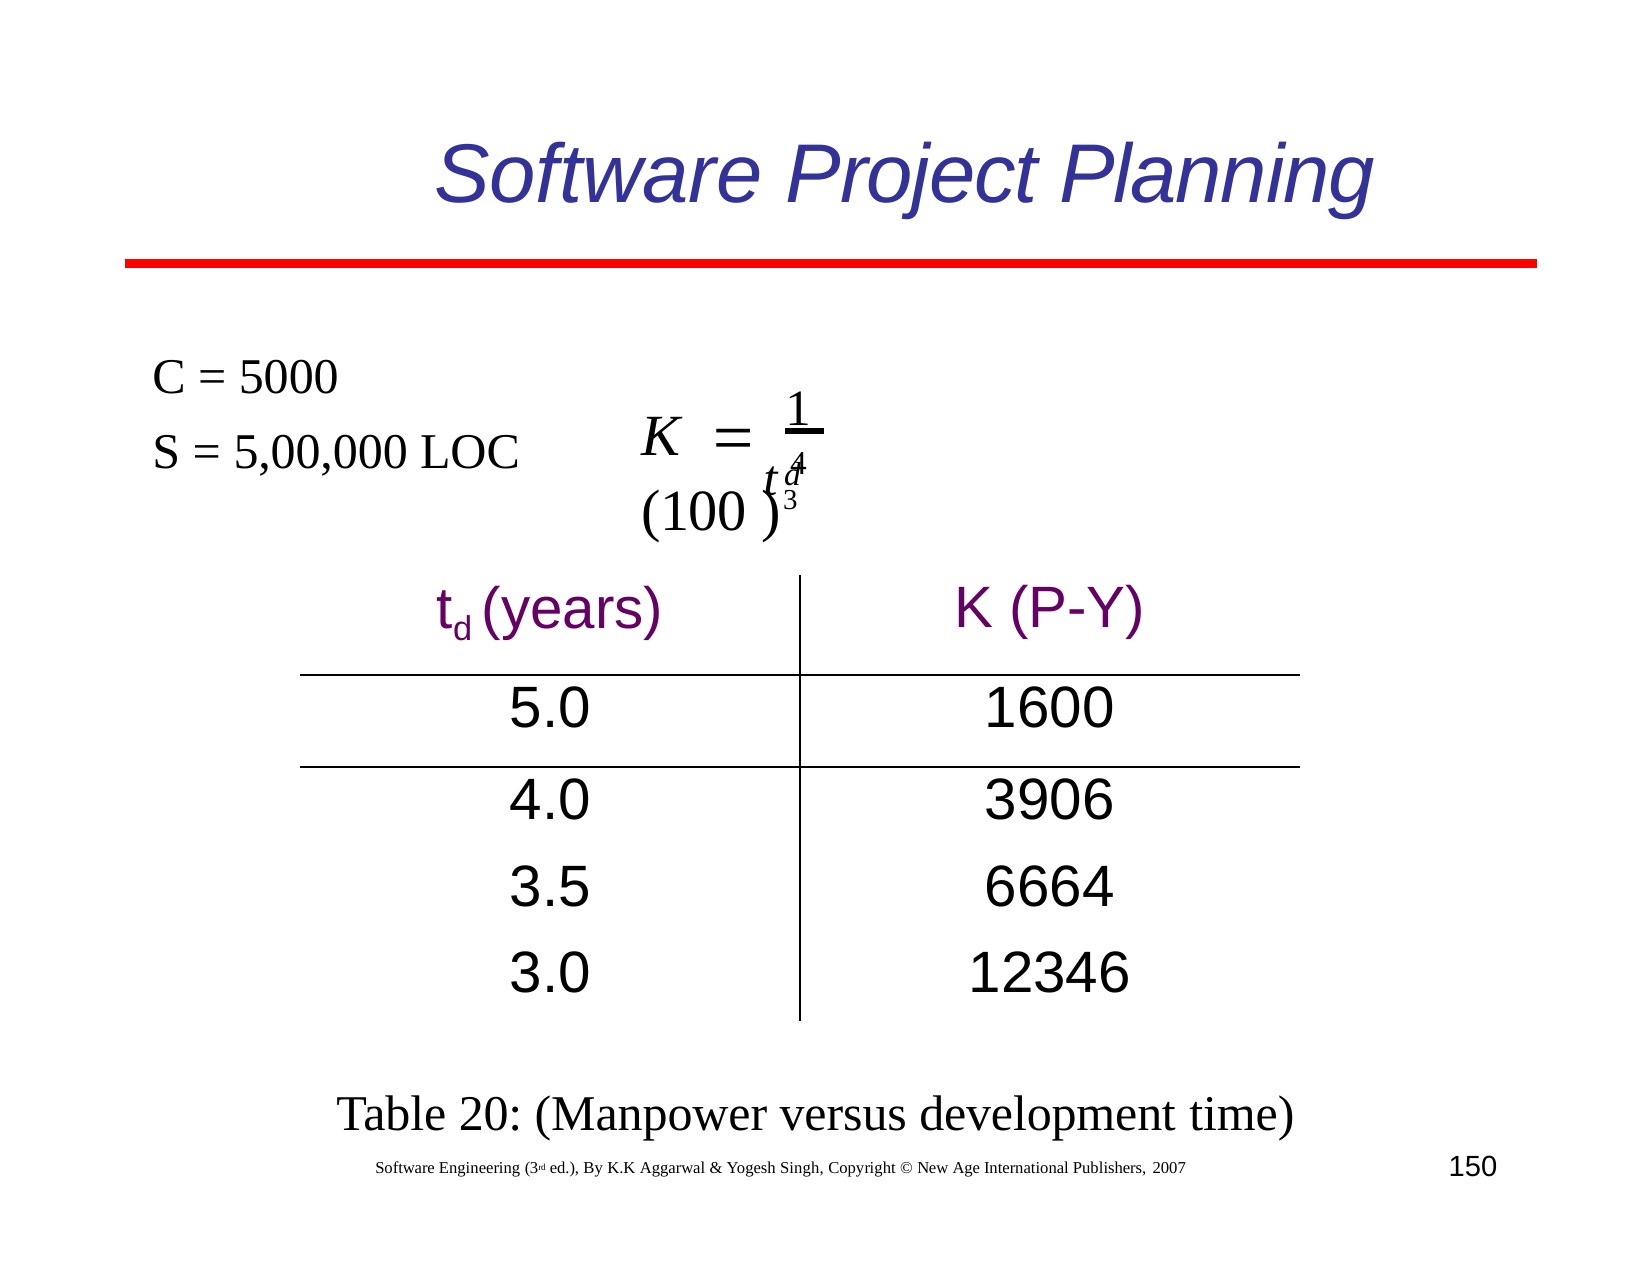

# Software Project Planning

C = 5000
S = 5,00,000 LOC
K	=  1  (100 )3
t 4
d
| td (years) | K (P-Y) |
| --- | --- |
| 5.0 | 1600 |
| 4.0 | 3906 |
| 3.5 | 6664 |
| 3.0 | 12346 |
Table 20: (Manpower versus development time)
150
Software Engineering (3rd  ed.), By K.K Aggarwal & Yogesh Singh, Copyright © New Age International Publishers, 2007